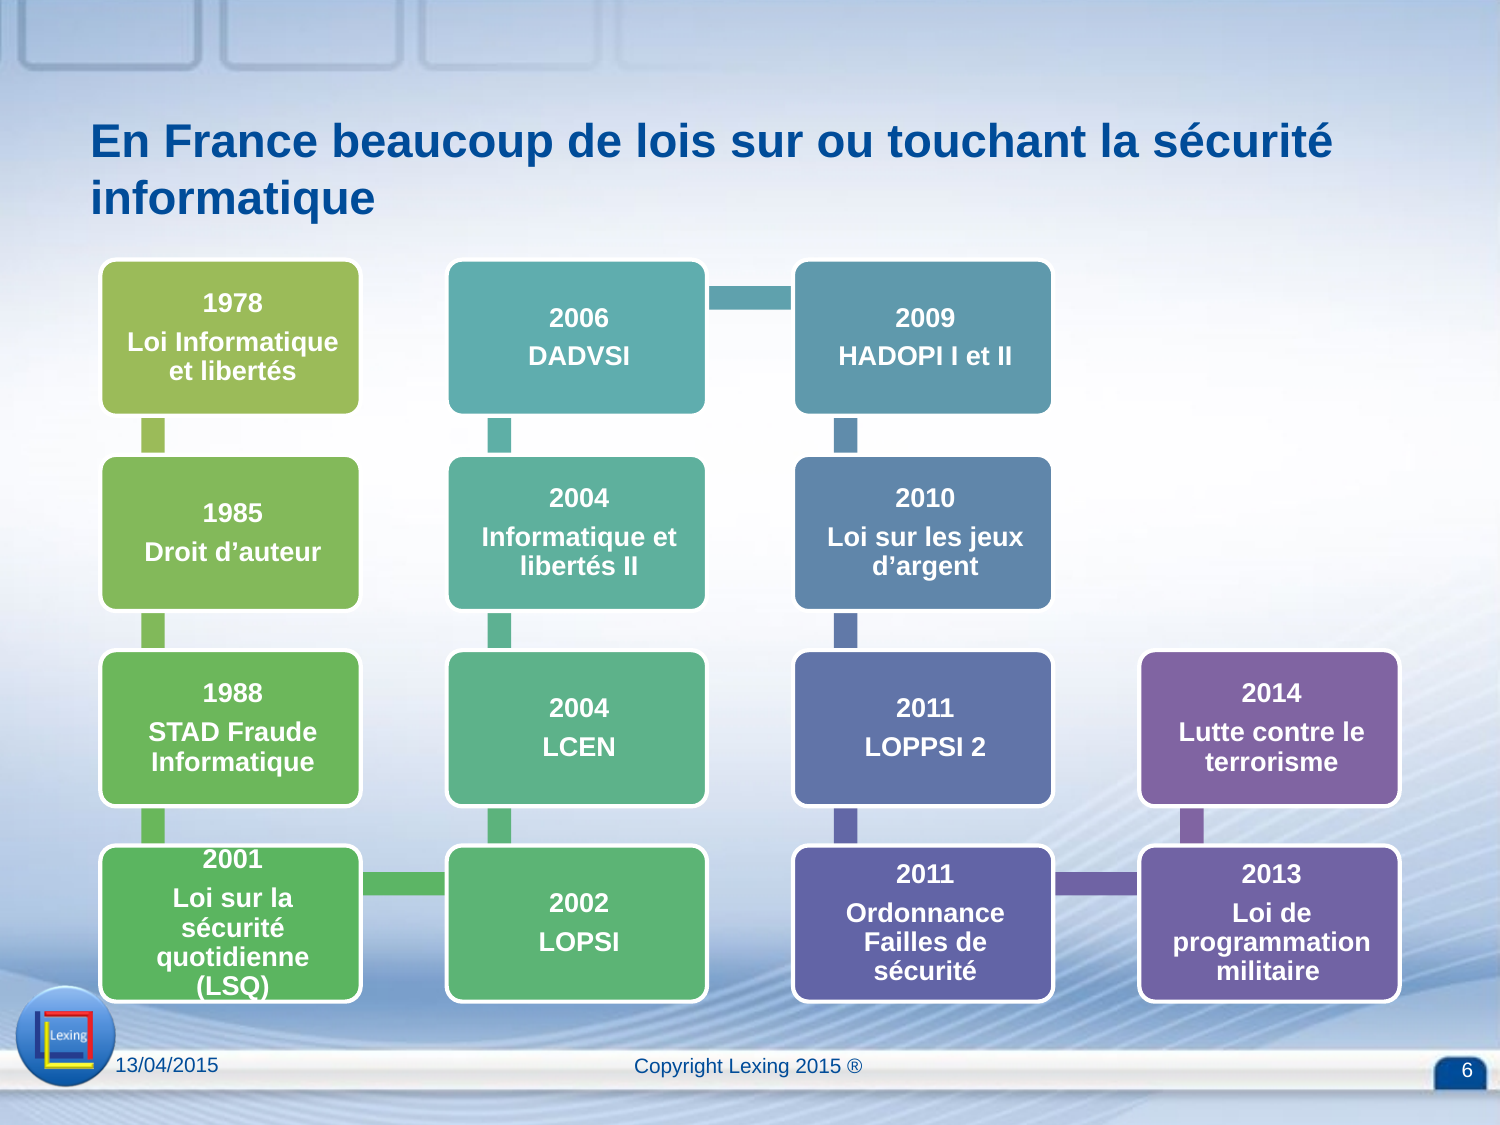

# En France beaucoup de lois sur ou touchant la sécurité informatique
1978
Loi Informatique et libertés
1985
Droit d’auteur
1988
STAD Fraude Informatique
2001
Loi sur la sécurité quotidienne (LSQ)
2002
LOPSI
2004
LCEN
2004
Informatique et libertés II
2006
DADVSI
2009
HADOPI I et II
2010
Loi sur les jeux d’argent
2011
LOPPSI 2
2011
Ordonnance Failles de sécurité
2013
Loi de programmation militaire
2014
Lutte contre le terrorisme
13/04/2015
Copyright Lexing 2015 ®
6